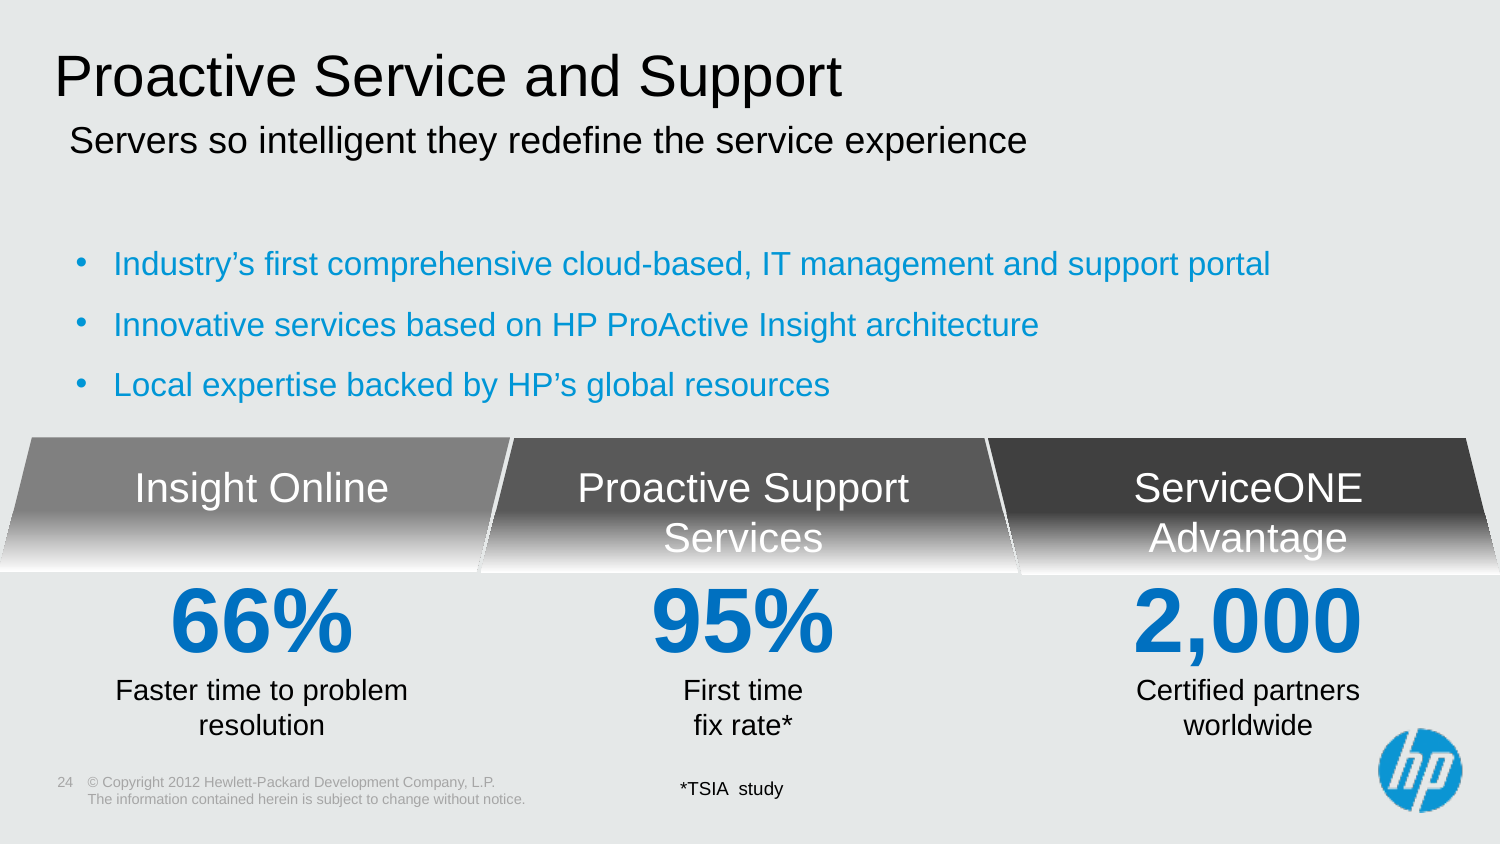

# Proactive Service and Support
Servers so intelligent they redefine the service experience
Industry’s first comprehensive cloud-based, IT management and support portal
Innovative services based on HP ProActive Insight architecture
Local expertise backed by HP’s global resources

Insight Online

66%
Faster time to problem resolution

Proactive Support Services
95%
First time
fix rate*

ServiceONE Advantage
2,000
Certified partners worldwide
*TSIA  study
24